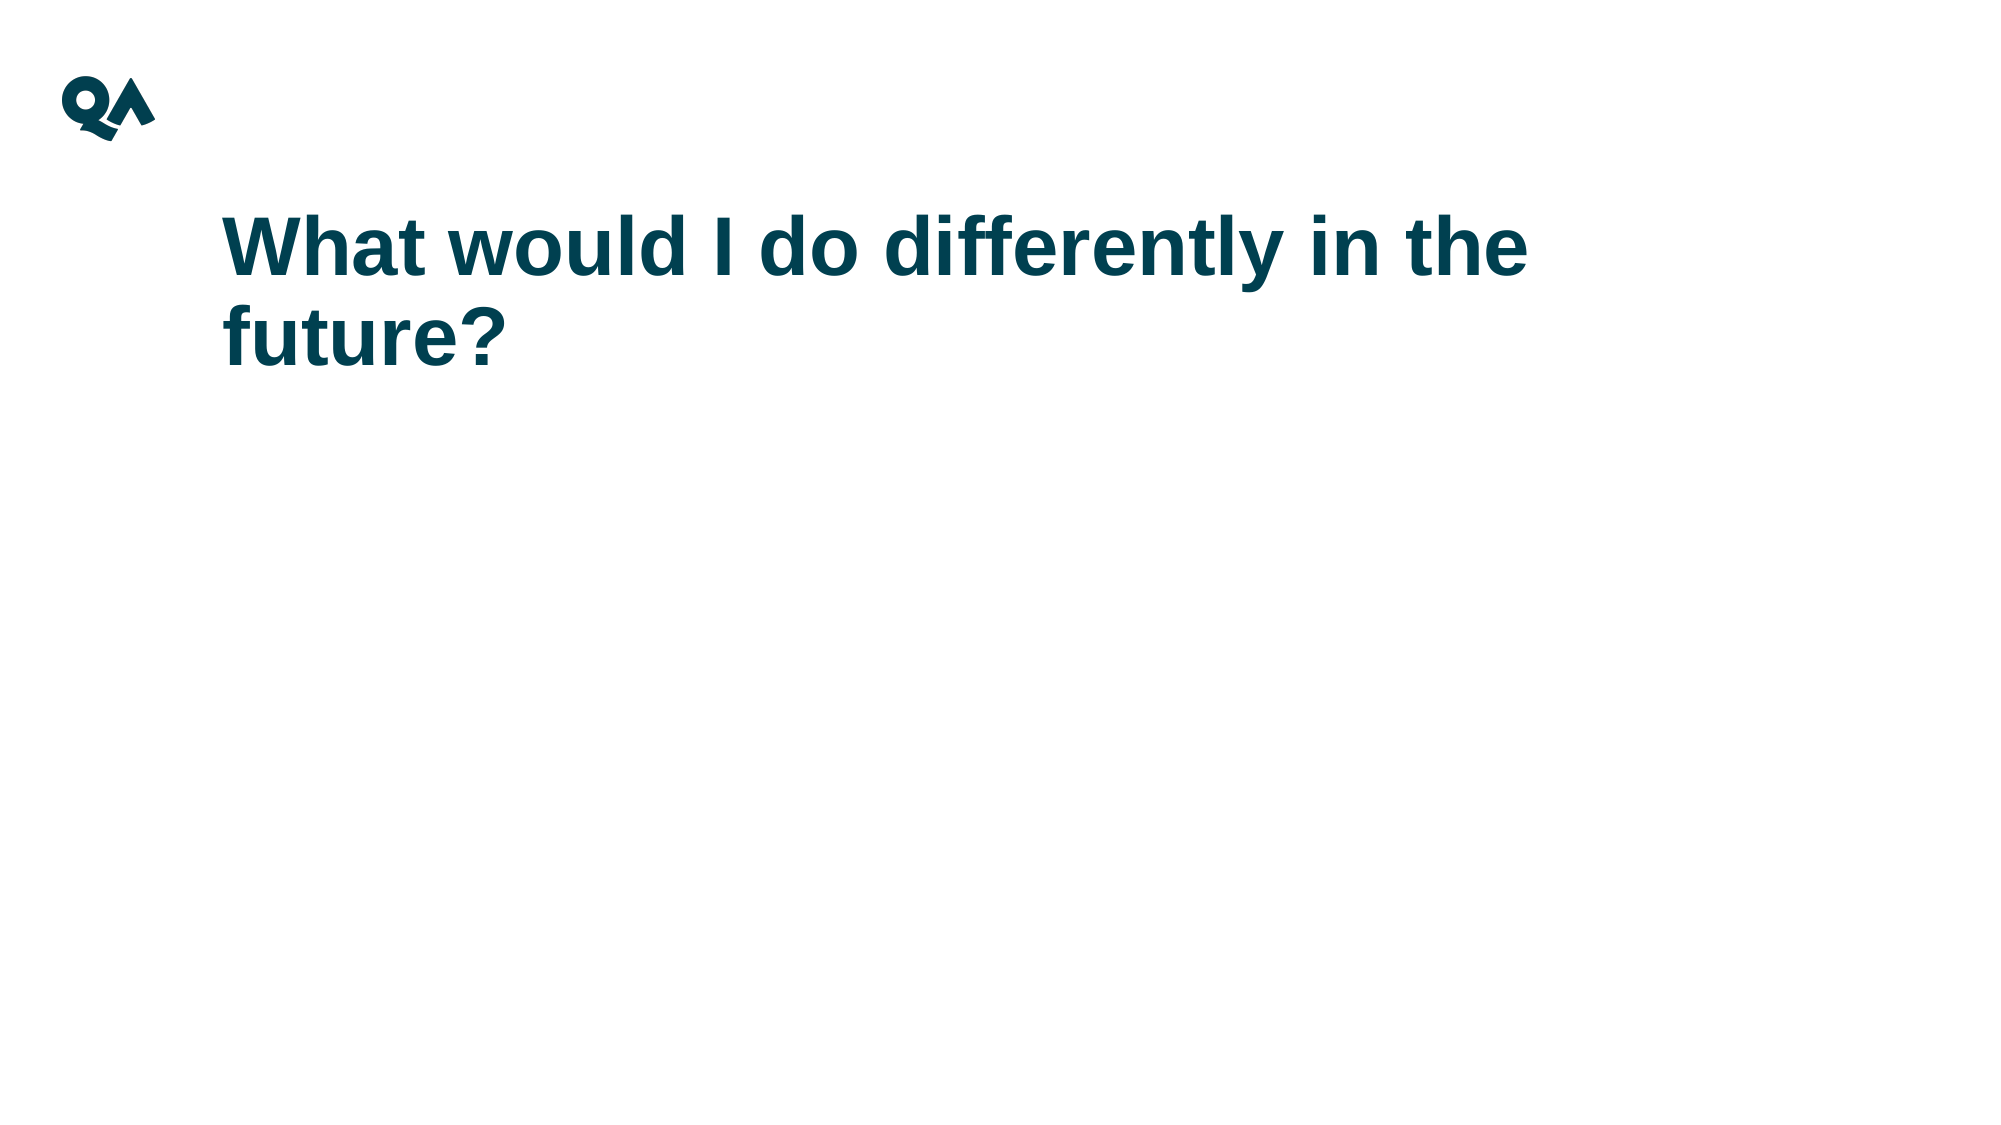

What would I do differently in the future?